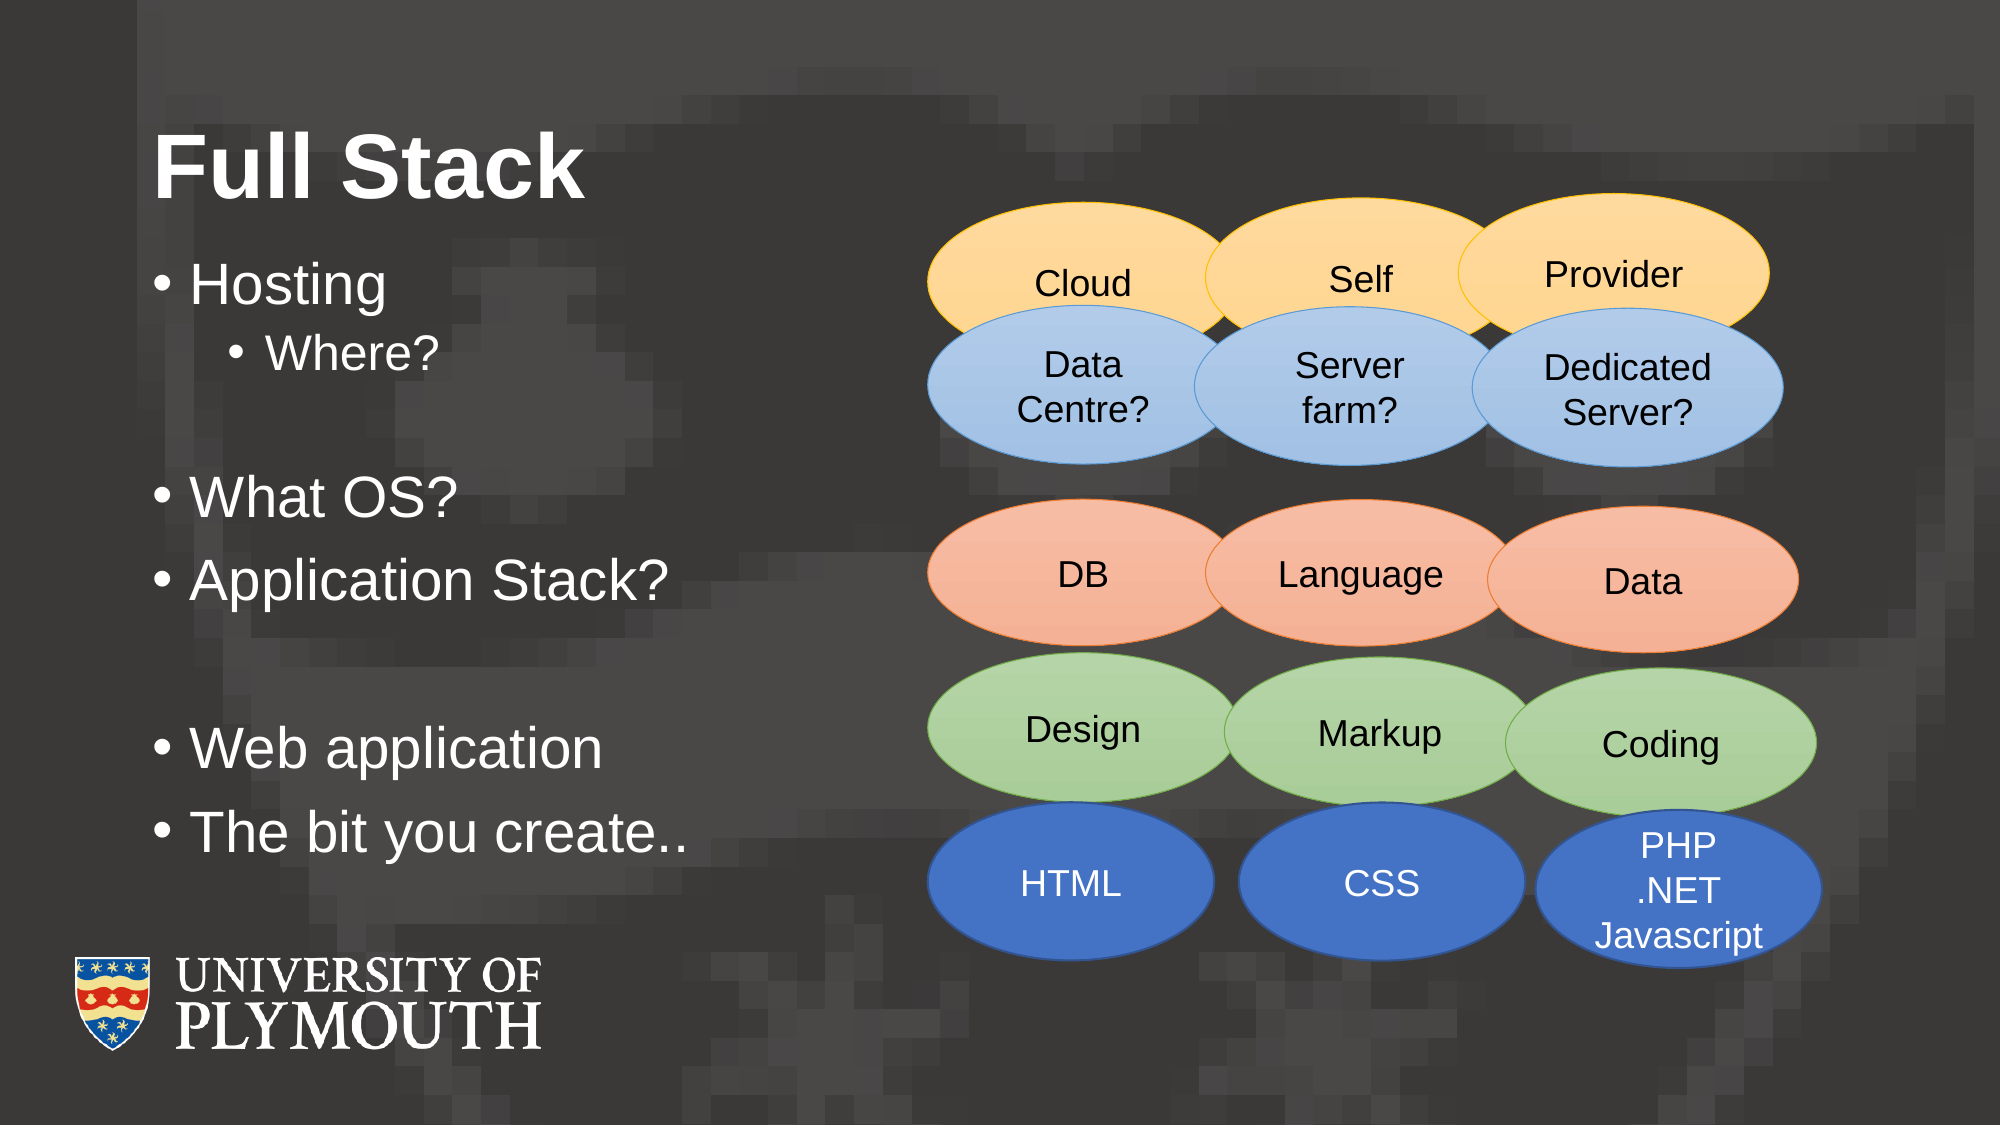

# Full Stack
Provider
Self
Cloud
Hosting
Where?

What OS?
Application Stack?

Web application
The bit you create..
Data Centre?
Server farm?
Dedicated Server?
DB
Language
Data
Design
Markup
Coding
HTML
CSS
PHP
.NET
Javascript